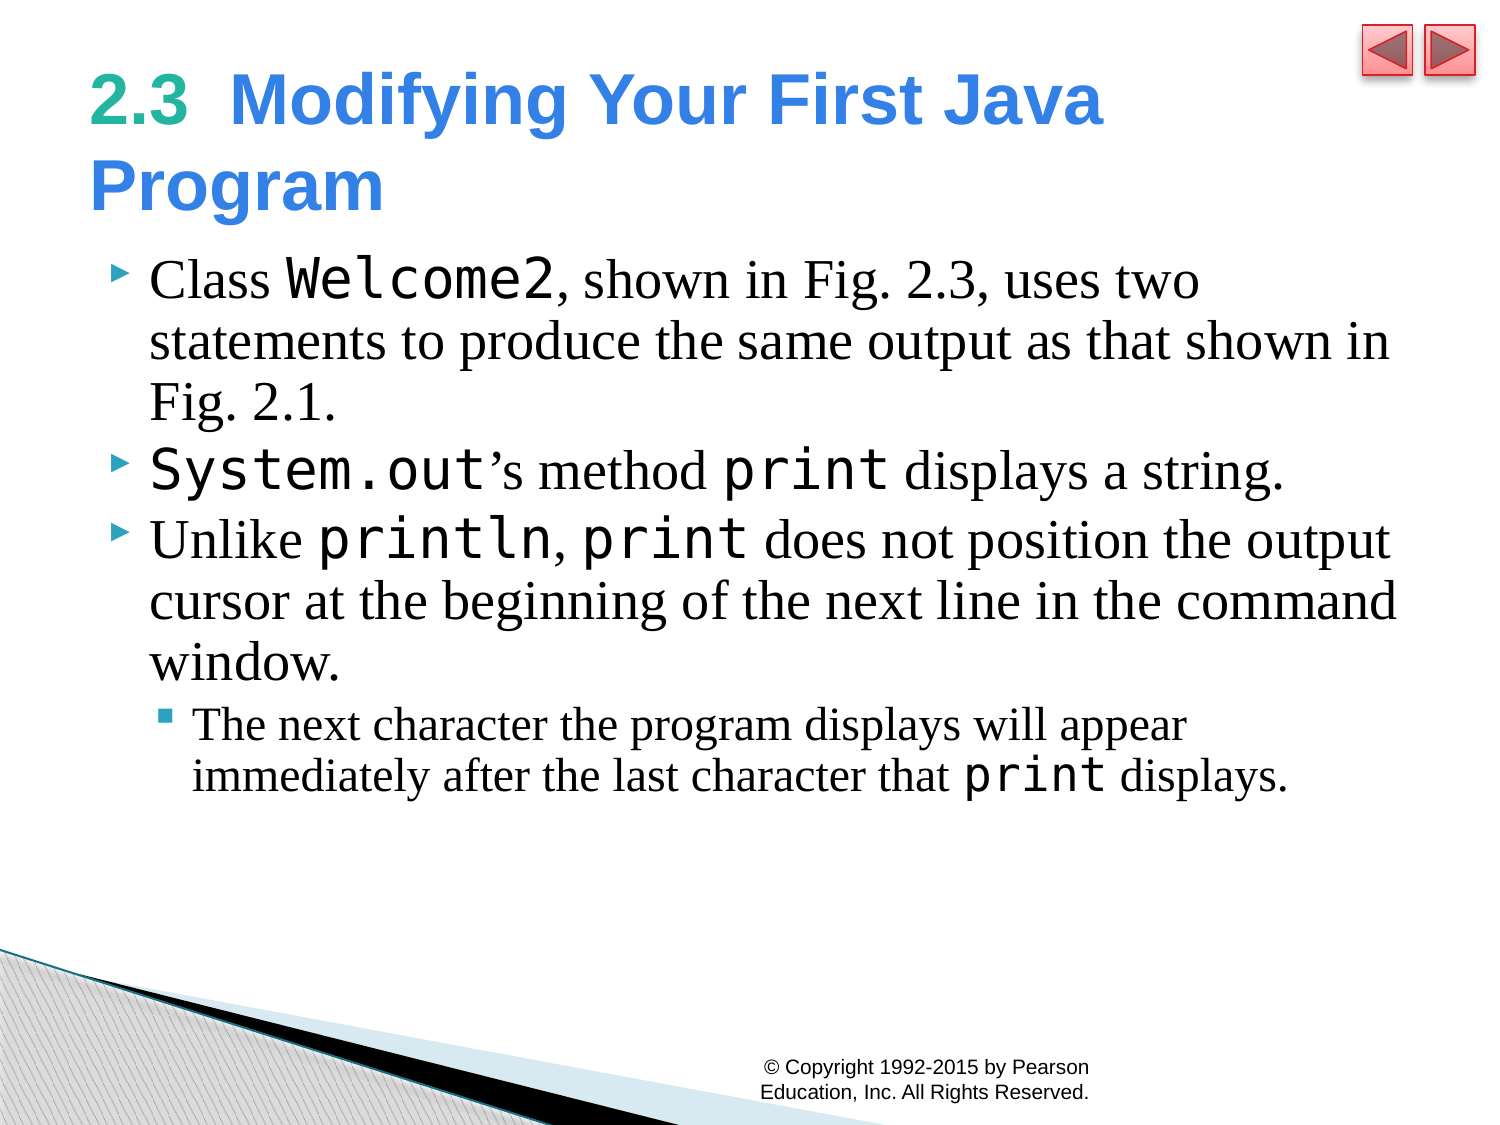

# 2.3  Modifying Your First Java Program
Class Welcome2, shown in Fig. 2.3, uses two statements to produce the same output as that shown in Fig. 2.1.
System.out’s method print displays a string.
Unlike println, print does not position the output cursor at the beginning of the next line in the command window.
The next character the program displays will appear immediately after the last character that print displays.

© Copyright 1992-2015 by Pearson Education, Inc. All Rights Reserved.